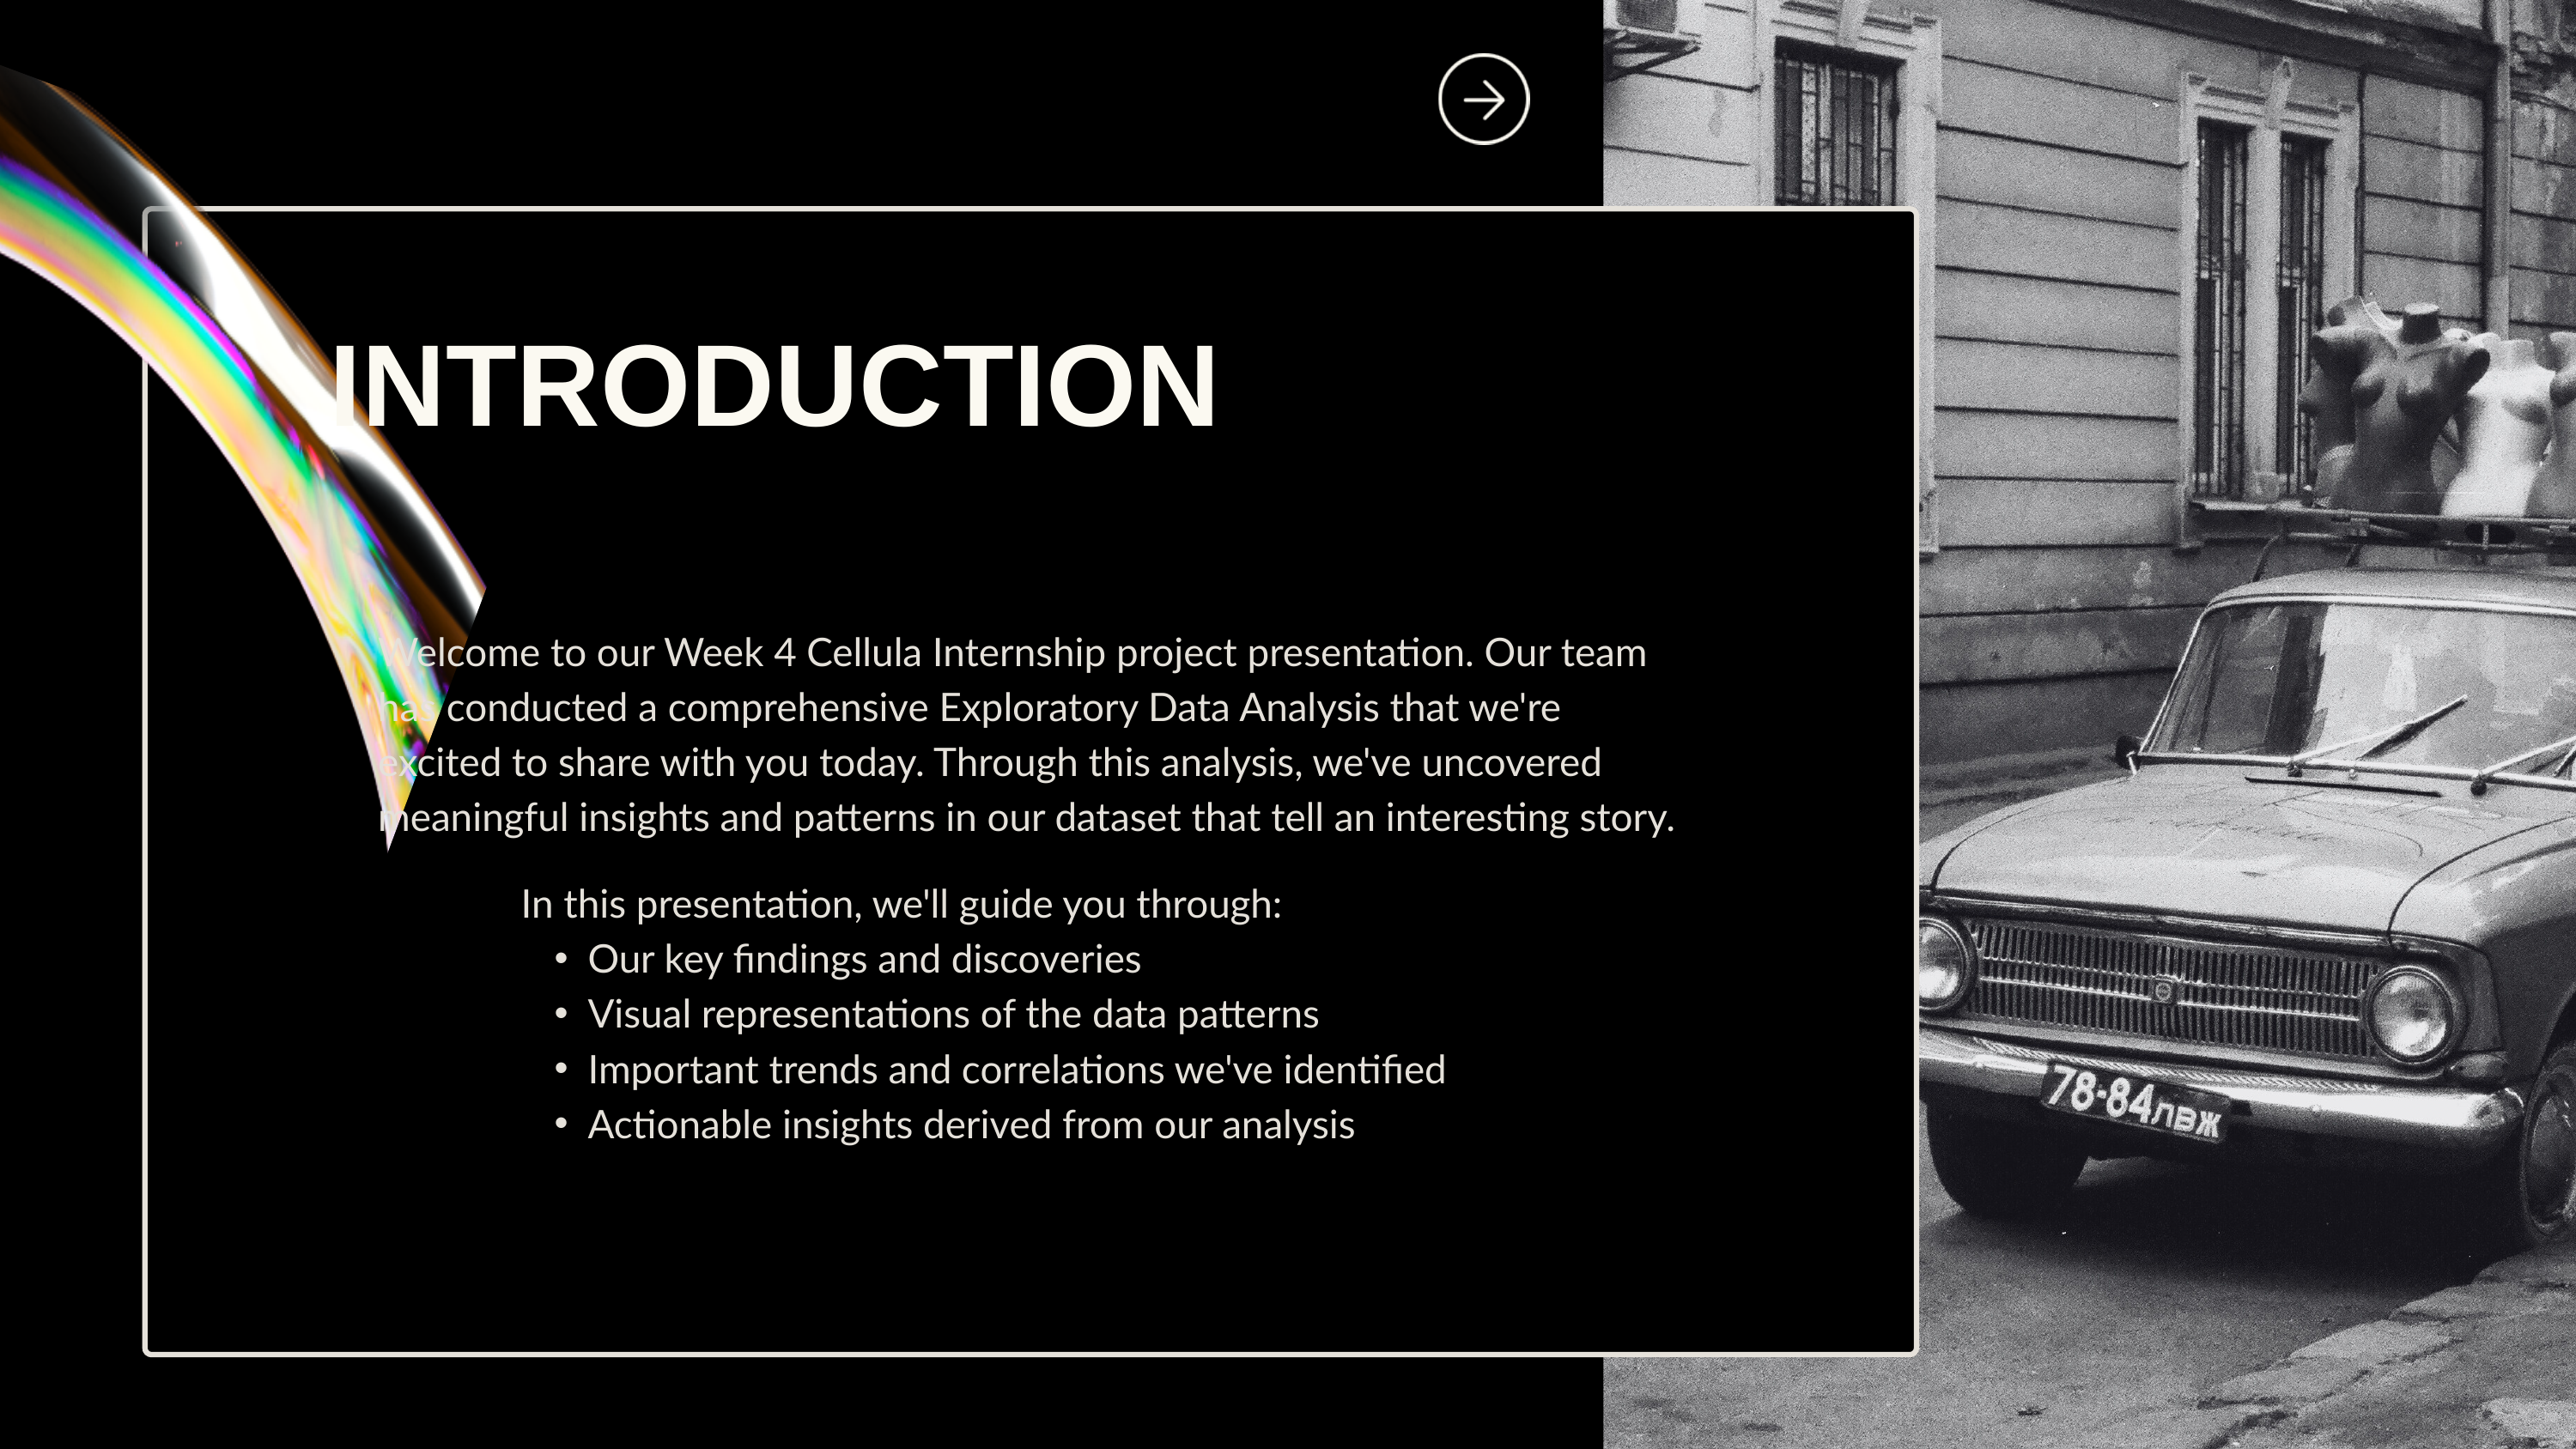

INTRODUCTION
Welcome to our Week 4 Cellula Internship project presentation. Our team has conducted a comprehensive Exploratory Data Analysis that we're excited to share with you today. Through this analysis, we've uncovered meaningful insights and patterns in our dataset that tell an interesting story.
In this presentation, we'll guide you through:
Our key findings and discoveries
Visual representations of the data patterns
Important trends and correlations we've identified
Actionable insights derived from our analysis